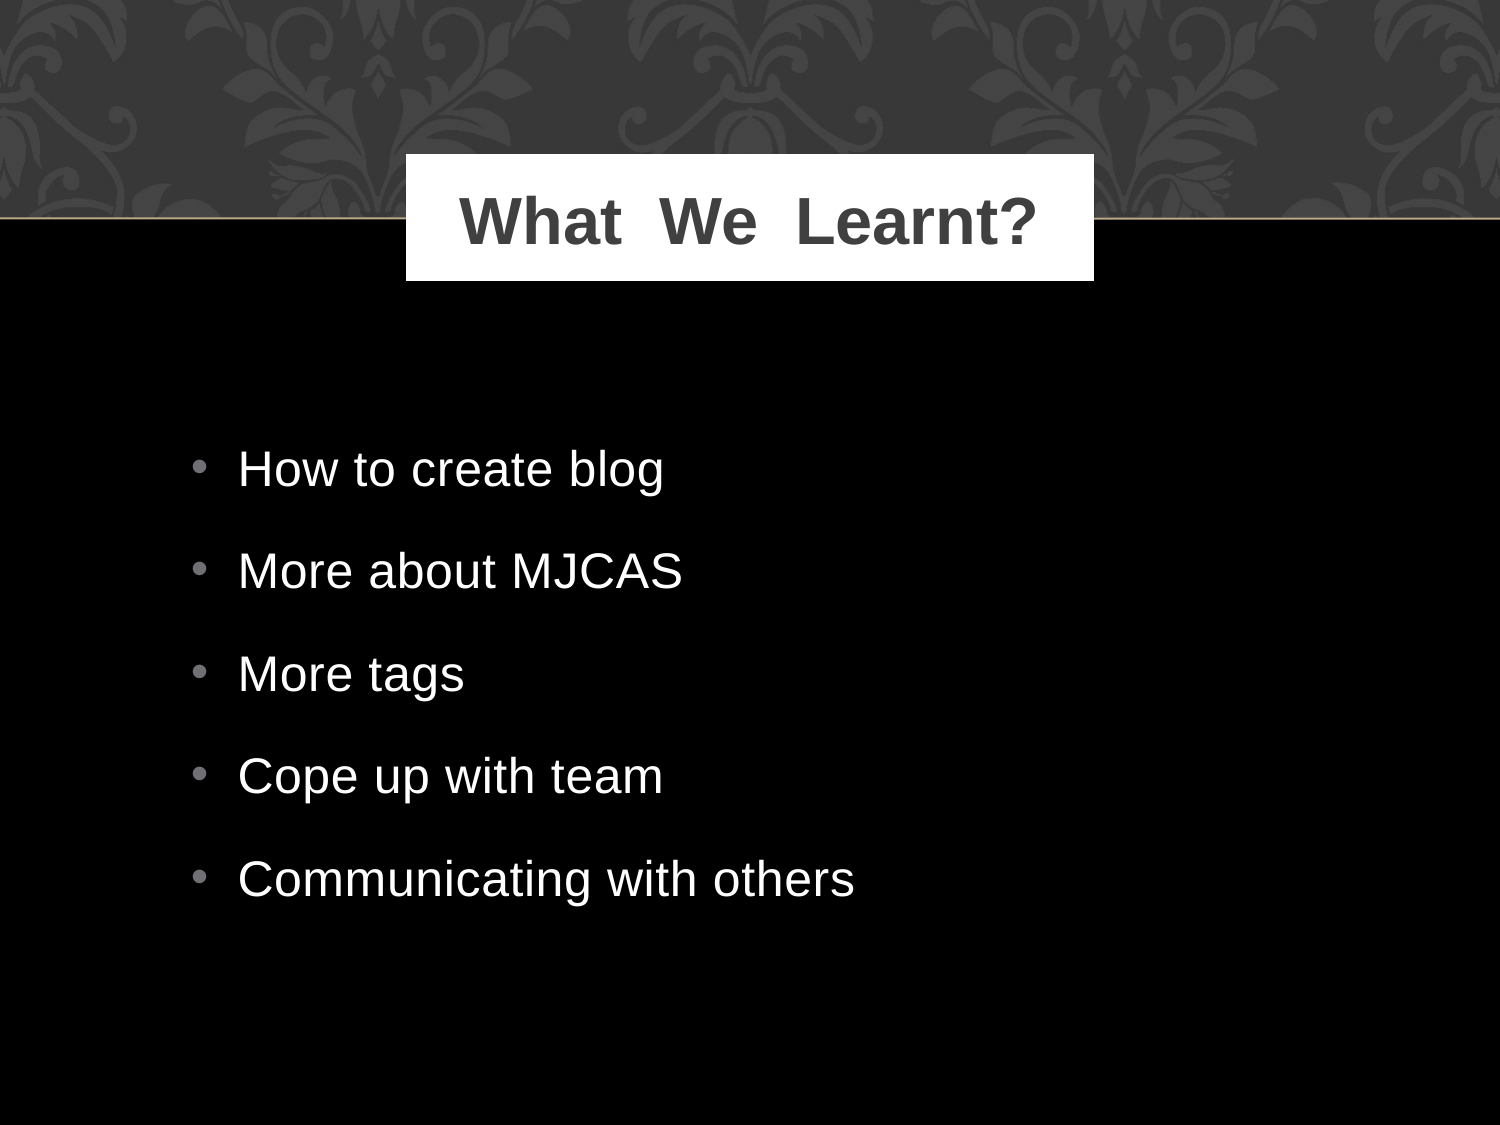

# What  We  Learnt?
  How to create blog
  More about MJCAS
  More tags
  Cope up with team
  Communicating with others